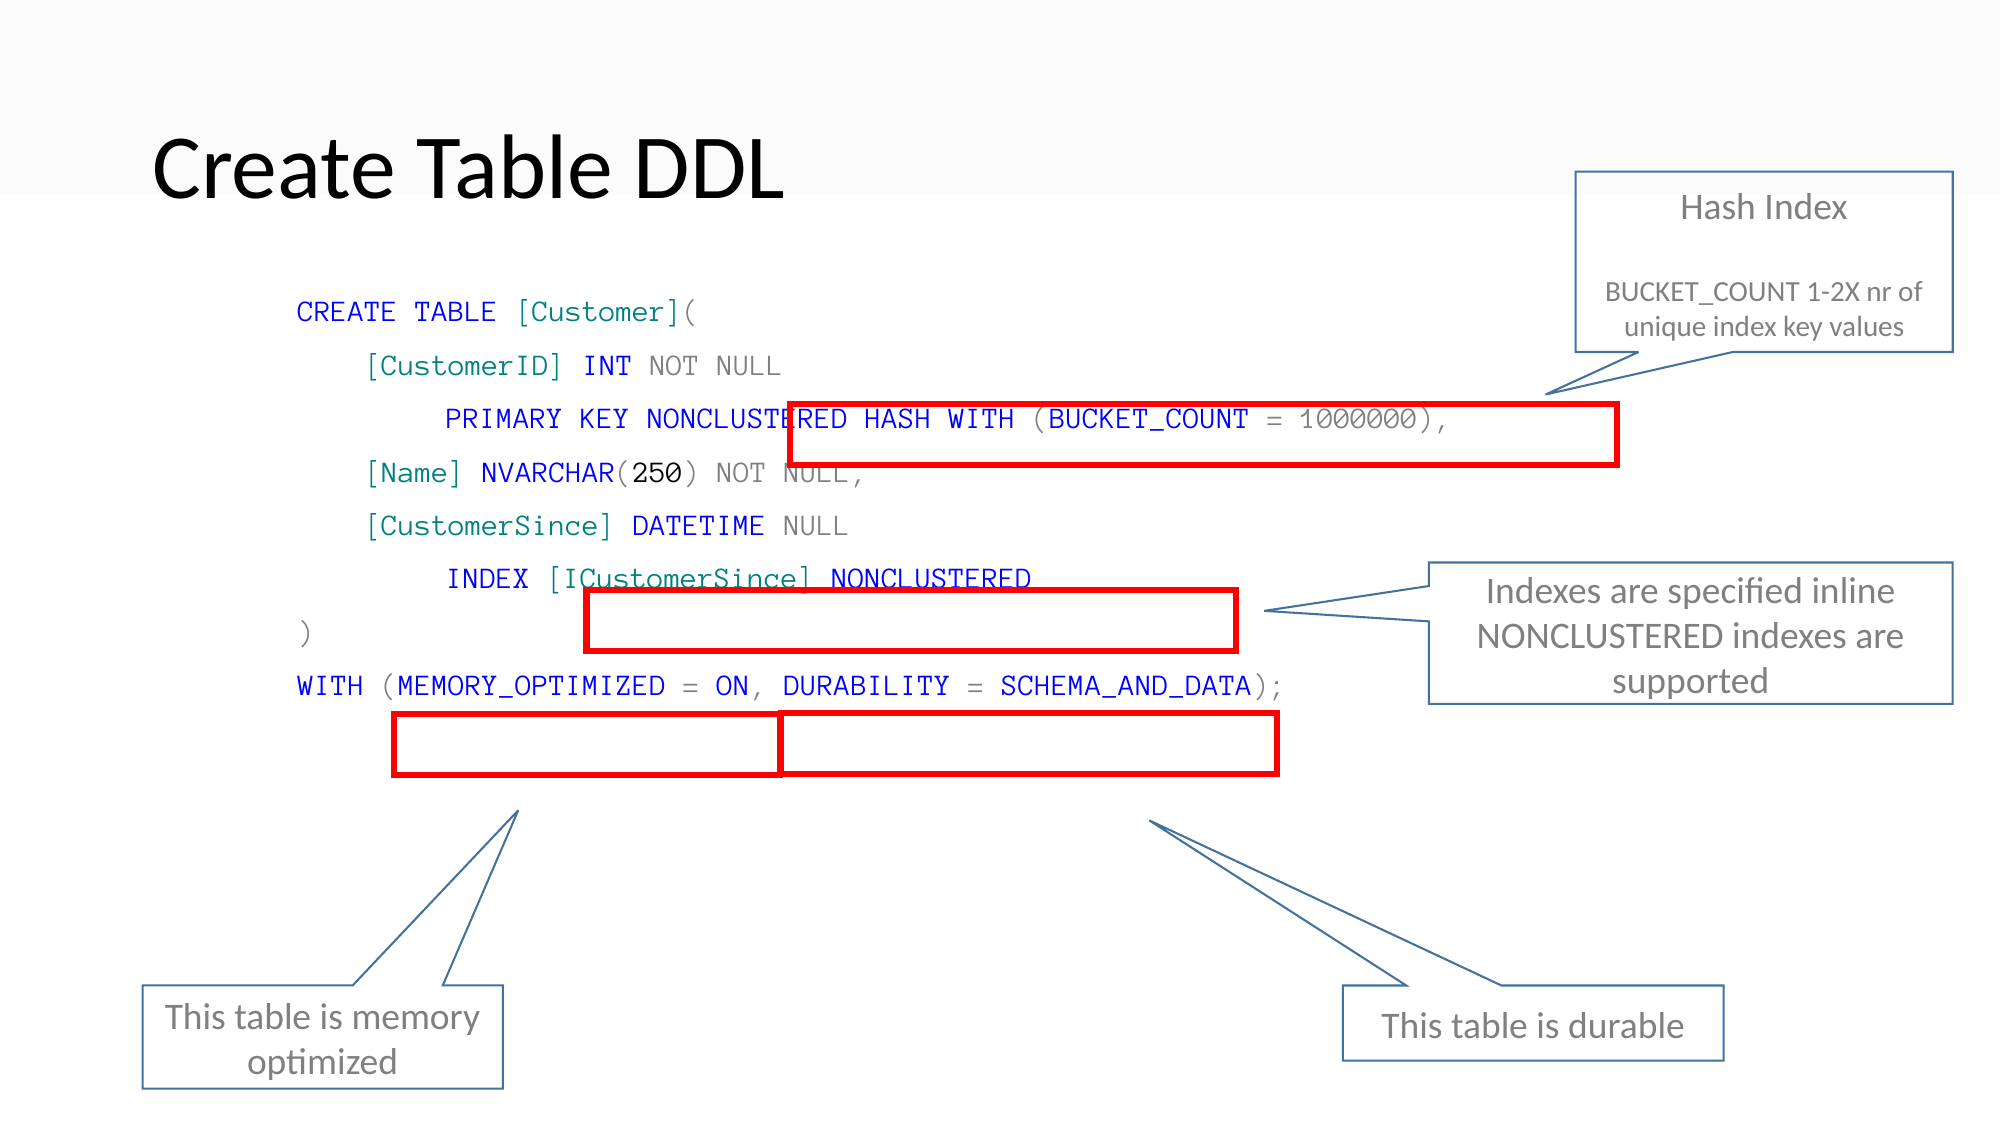

# Create Table DDL
Hash Index

BUCKET_COUNT 1-2X nr of unique index key values
CREATE TABLE [Customer](
    [CustomerID] INT NOT NULL
		PRIMARY KEY NONCLUSTERED HASH WITH (BUCKET_COUNT = 1000000),
    [Name] NVARCHAR(250) NOT NULL,
    [CustomerSince] DATETIME NULL
		INDEX [ICustomerSince] NONCLUSTERED
)
WITH (MEMORY_OPTIMIZED = ON, DURABILITY = SCHEMA_AND_DATA);

Indexes are specified inline
NONCLUSTERED indexes are supported

This table is memory optimized
This table is durable